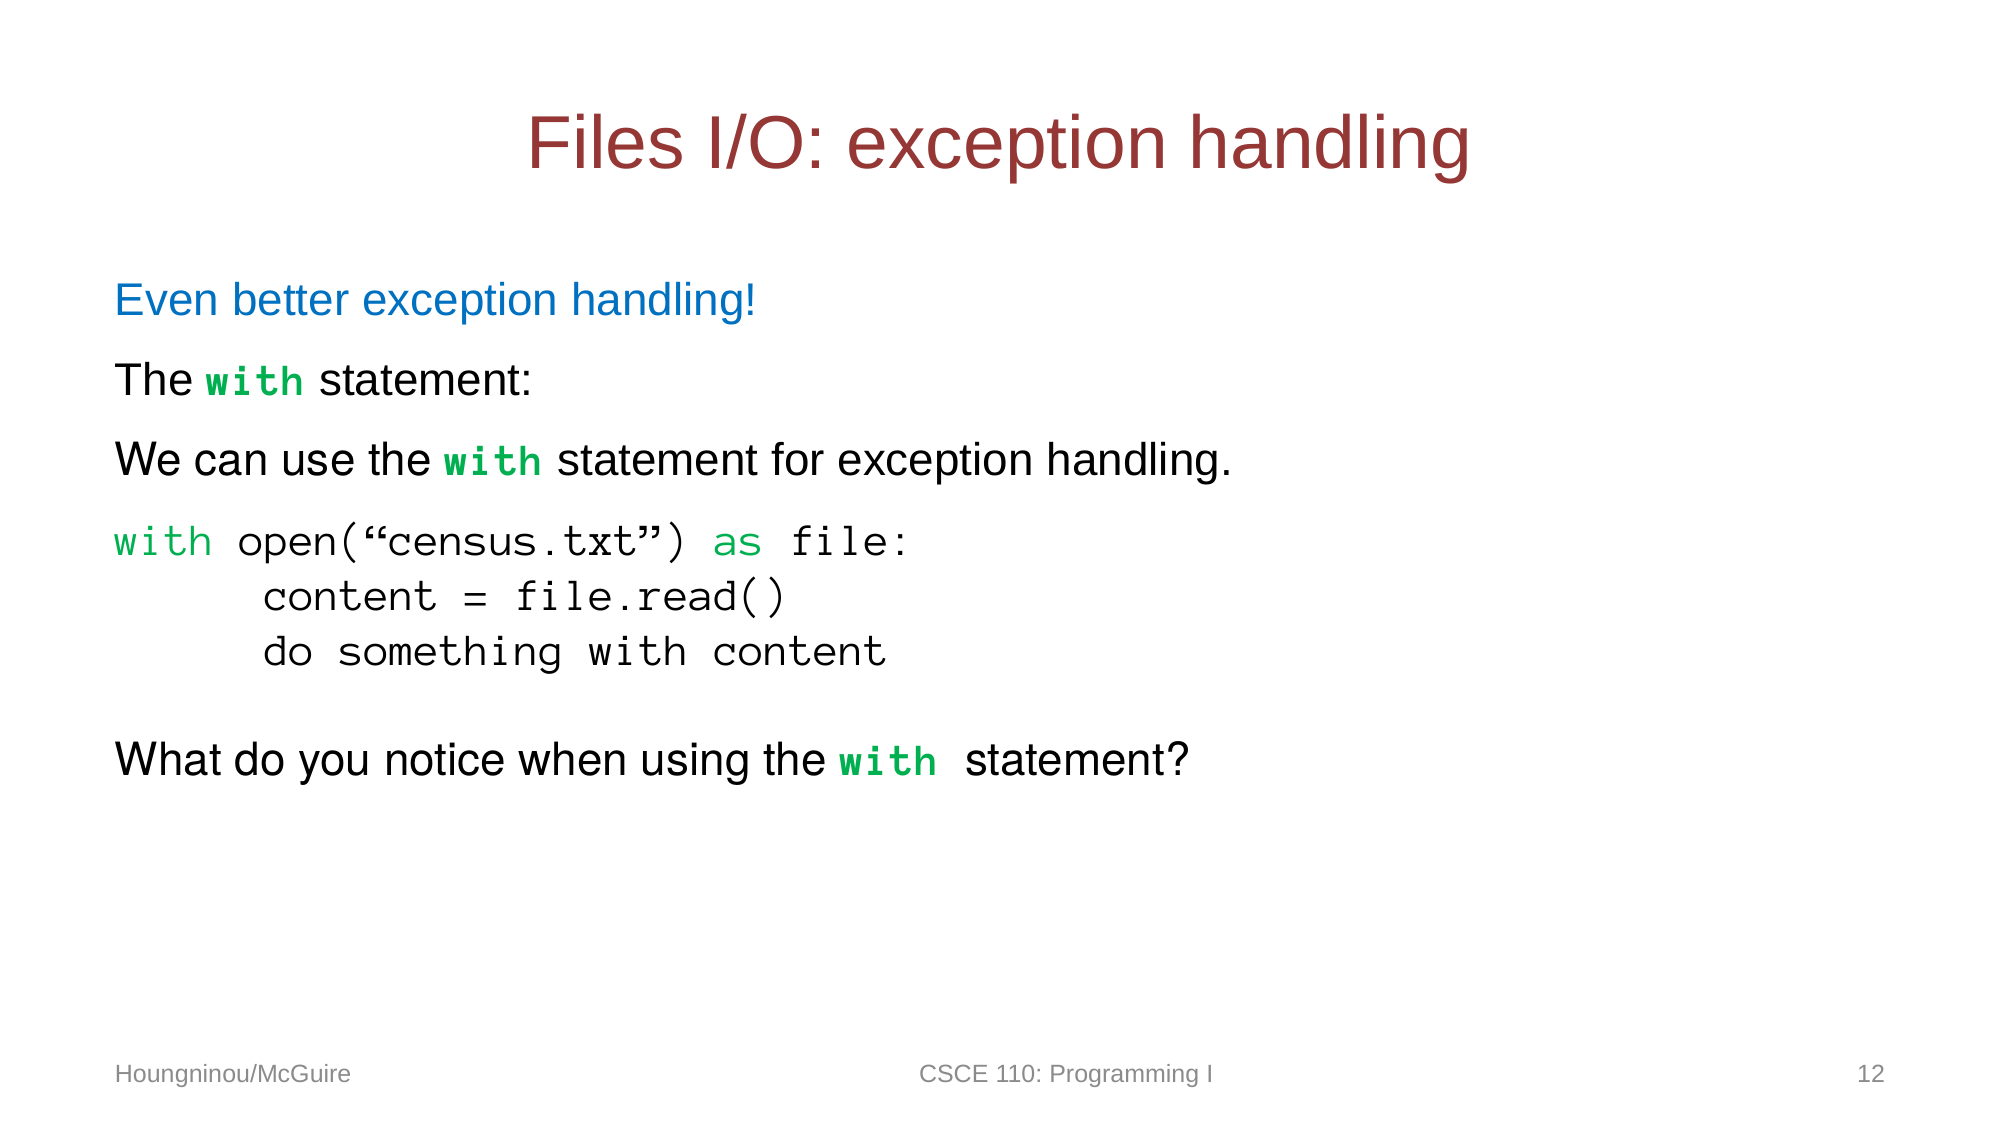

# Files I/O: exception handling
Even better exception handling!
The with statement:
We can use the with statement for exception handling.
with open(“census.txt”) as file:
	content = file.read()
	do something with content

What do you notice when using the with statement?
Houngninou/McGuire
CSCE 110: Programming I
12